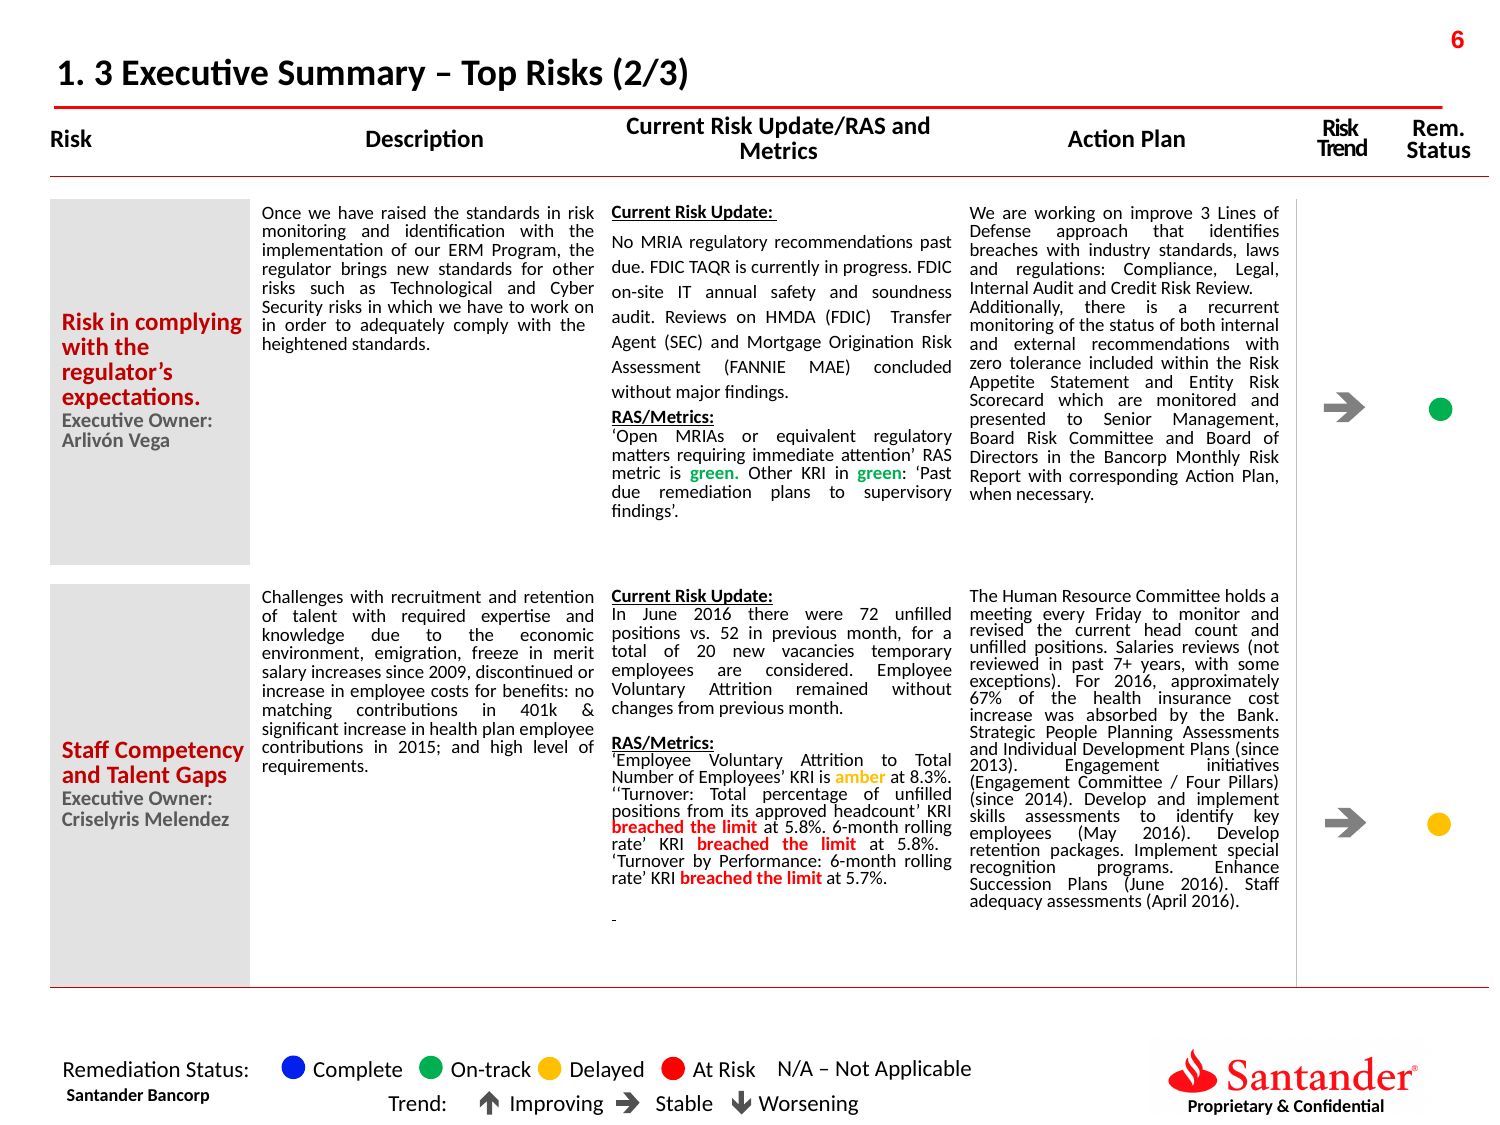

1. 3 Executive Summary – Top Risks (2/3)
| Risk | Description | Current Risk Update/RAS and Metrics | Action Plan | Risk Trend | Rem. Status |
| --- | --- | --- | --- | --- | --- |
|  |  |  |  |  |  |
| Risk in complying with the regulator’s expectations. Executive Owner: Arlivón Vega | Once we have raised the standards in risk monitoring and identification with the implementation of our ERM Program, the regulator brings new standards for other risks such as Technological and Cyber Security risks in which we have to work on in order to adequately comply with the heightened standards. | Current Risk Update: No MRIA regulatory recommendations past due. FDIC TAQR is currently in progress. FDIC on-site IT annual safety and soundness audit. Reviews on HMDA (FDIC) Transfer Agent (SEC) and Mortgage Origination Risk Assessment (FANNIE MAE) concluded without major findings. RAS/Metrics: ‘Open MRIAs or equivalent regulatory matters requiring immediate attention’ RAS metric is green. Other KRI in green: ‘Past due remediation plans to supervisory findings’. | We are working on improve 3 Lines of Defense approach that identifies breaches with industry standards, laws and regulations: Compliance, Legal, Internal Audit and Credit Risk Review. Additionally, there is a recurrent monitoring of the status of both internal and external recommendations with zero tolerance included within the Risk Appetite Statement and Entity Risk Scorecard which are monitored and presented to Senior Management, Board Risk Committee and Board of Directors in the Bancorp Monthly Risk Report with corresponding Action Plan, when necessary. |  |  |
|  |  |  |  |  |  |
| Staff Competency and Talent Gaps Executive Owner: Criselyris Melendez | Challenges with recruitment and retention of talent with required expertise and knowledge due to the economic environment, emigration, freeze in merit salary increases since 2009, discontinued or increase in employee costs for benefits: no matching contributions in 401k & significant increase in health plan employee contributions in 2015; and high level of requirements. | Current Risk Update: In June 2016 there were 72 unfilled positions vs. 52 in previous month, for a total of 20 new vacancies temporary employees are considered. Employee Voluntary Attrition remained without changes from previous month. RAS/Metrics: ‘Employee Voluntary Attrition to Total Number of Employees’ KRI is amber at 8.3%. ‘‘Turnover: Total percentage of unfilled positions from its approved headcount’ KRI breached the limit at 5.8%. 6-month rolling rate’ KRI breached the limit at 5.8%. ‘Turnover by Performance: 6-month rolling rate’ KRI breached the limit at 5.7%. | The Human Resource Committee holds a meeting every Friday to monitor and revised the current head count and unfilled positions. Salaries reviews (not reviewed in past 7+ years, with some exceptions). For 2016, approximately 67% of the health insurance cost increase was absorbed by the Bank. Strategic People Planning Assessments and Individual Development Plans (since 2013). Engagement initiatives (Engagement Committee / Four Pillars) (since 2014). Develop and implement skills assessments to identify key employees (May 2016). Develop retention packages. Implement special recognition programs. Enhance Succession Plans (June 2016). Staff adequacy assessments (April 2016). |  |  |

N/A – Not Applicable
Remediation Status:
Complete
On-track

Delayed
At Risk

  Stable
Worsening
Improving

Trend: